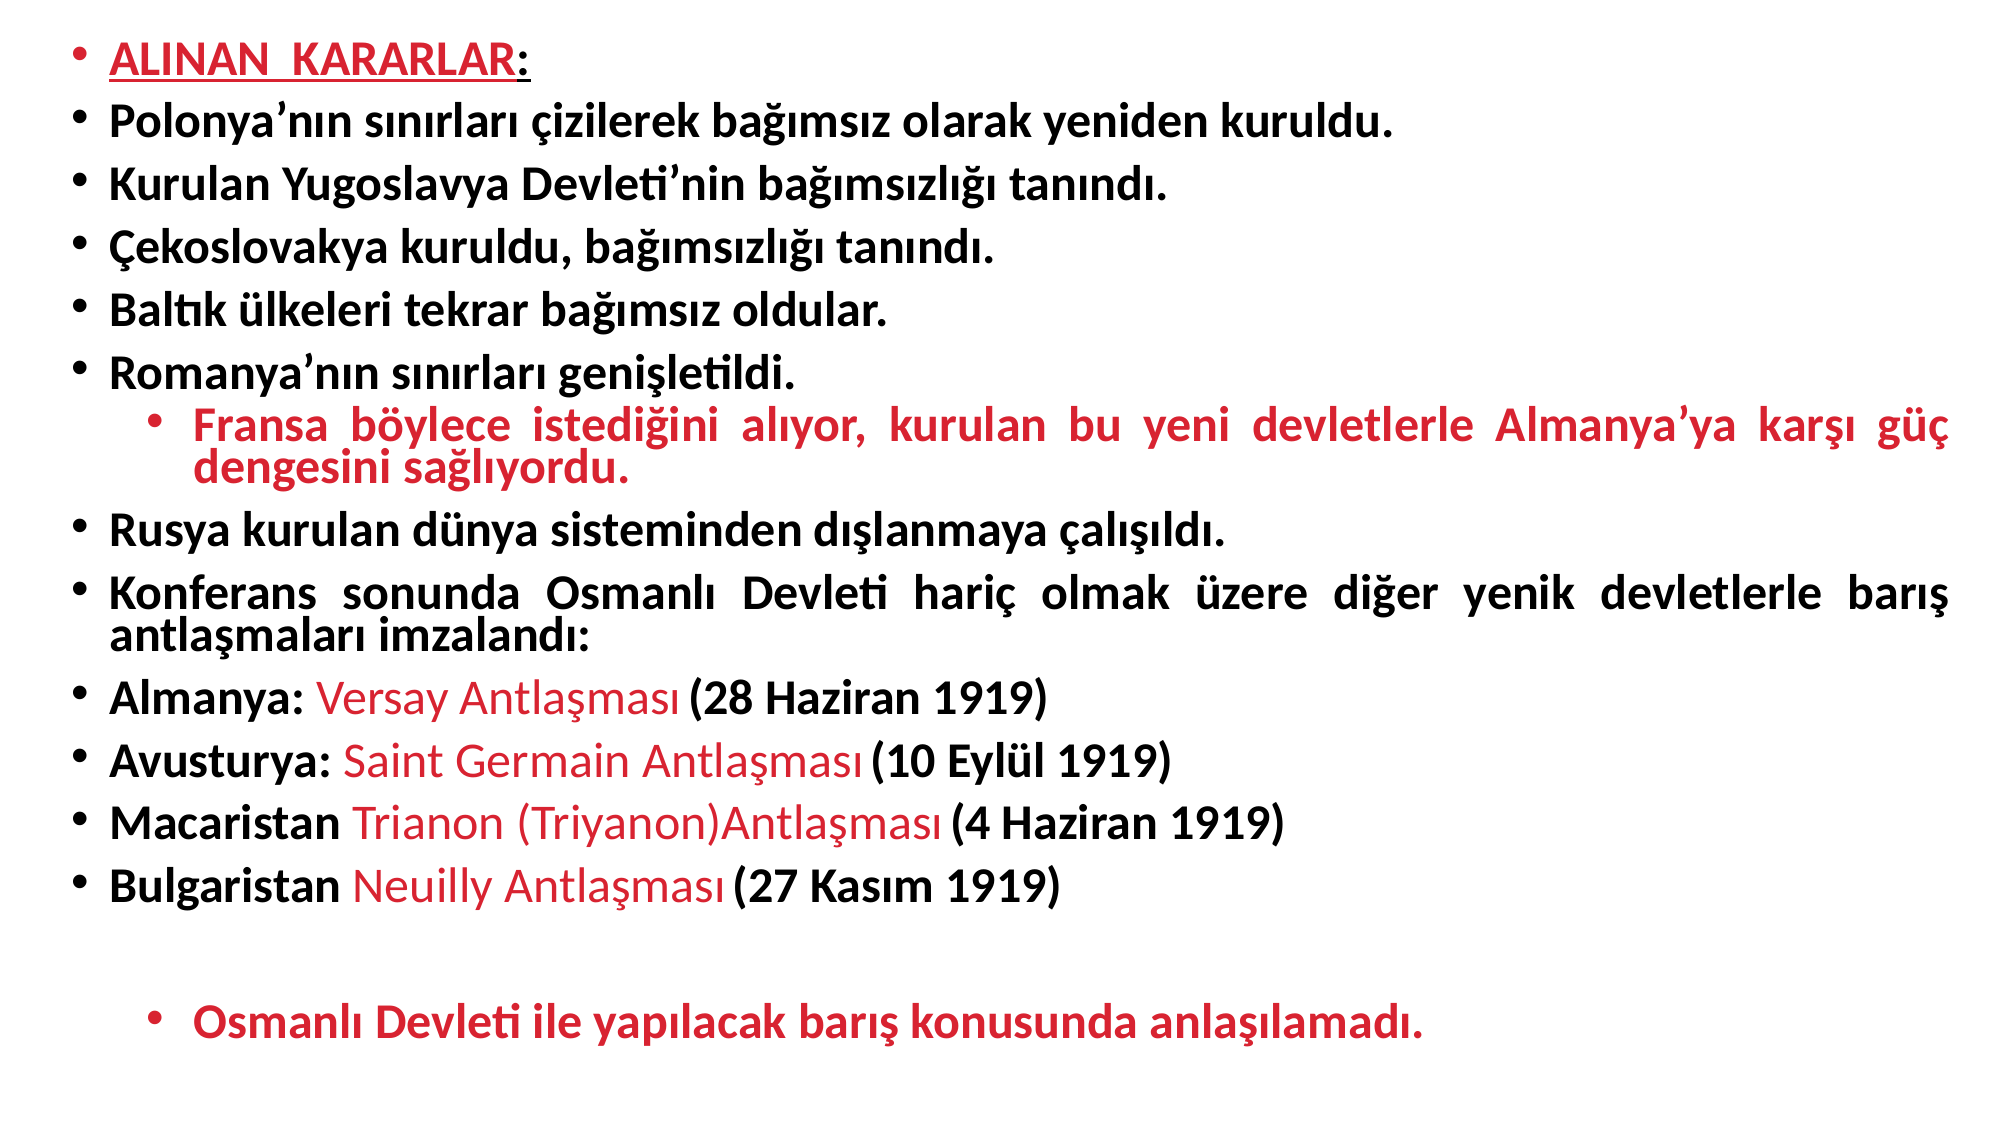

ALINAN  KARARLAR:
Polonya’nın sınırları çizilerek bağımsız olarak yeniden kuruldu.
Kurulan Yugoslavya Devleti’nin bağımsızlığı tanındı.
Çekoslovakya kuruldu, bağımsızlığı tanındı.
Baltık ülkeleri tekrar bağımsız oldular.
Romanya’nın sınırları genişletildi.
Fransa böylece istediğini alıyor, kurulan bu yeni devletlerle Almanya’ya karşı güç dengesini sağlıyordu.
Rusya kurulan dünya sisteminden dışlanmaya çalışıldı.
Konferans sonunda Osmanlı Devleti hariç olmak üzere diğer yenik devletlerle barış antlaşmaları imzalandı:
Almanya: Versay Antlaşması (28 Haziran 1919)
Avusturya: Saint Germain Antlaşması (10 Eylül 1919)
Macaristan Trianon (Triyanon)Antlaşması (4 Haziran 1919)
Bulgaristan Neuilly Antlaşması (27 Kasım 1919)

Osmanlı Devleti ile yapılacak barış konusunda anlaşılamadı.